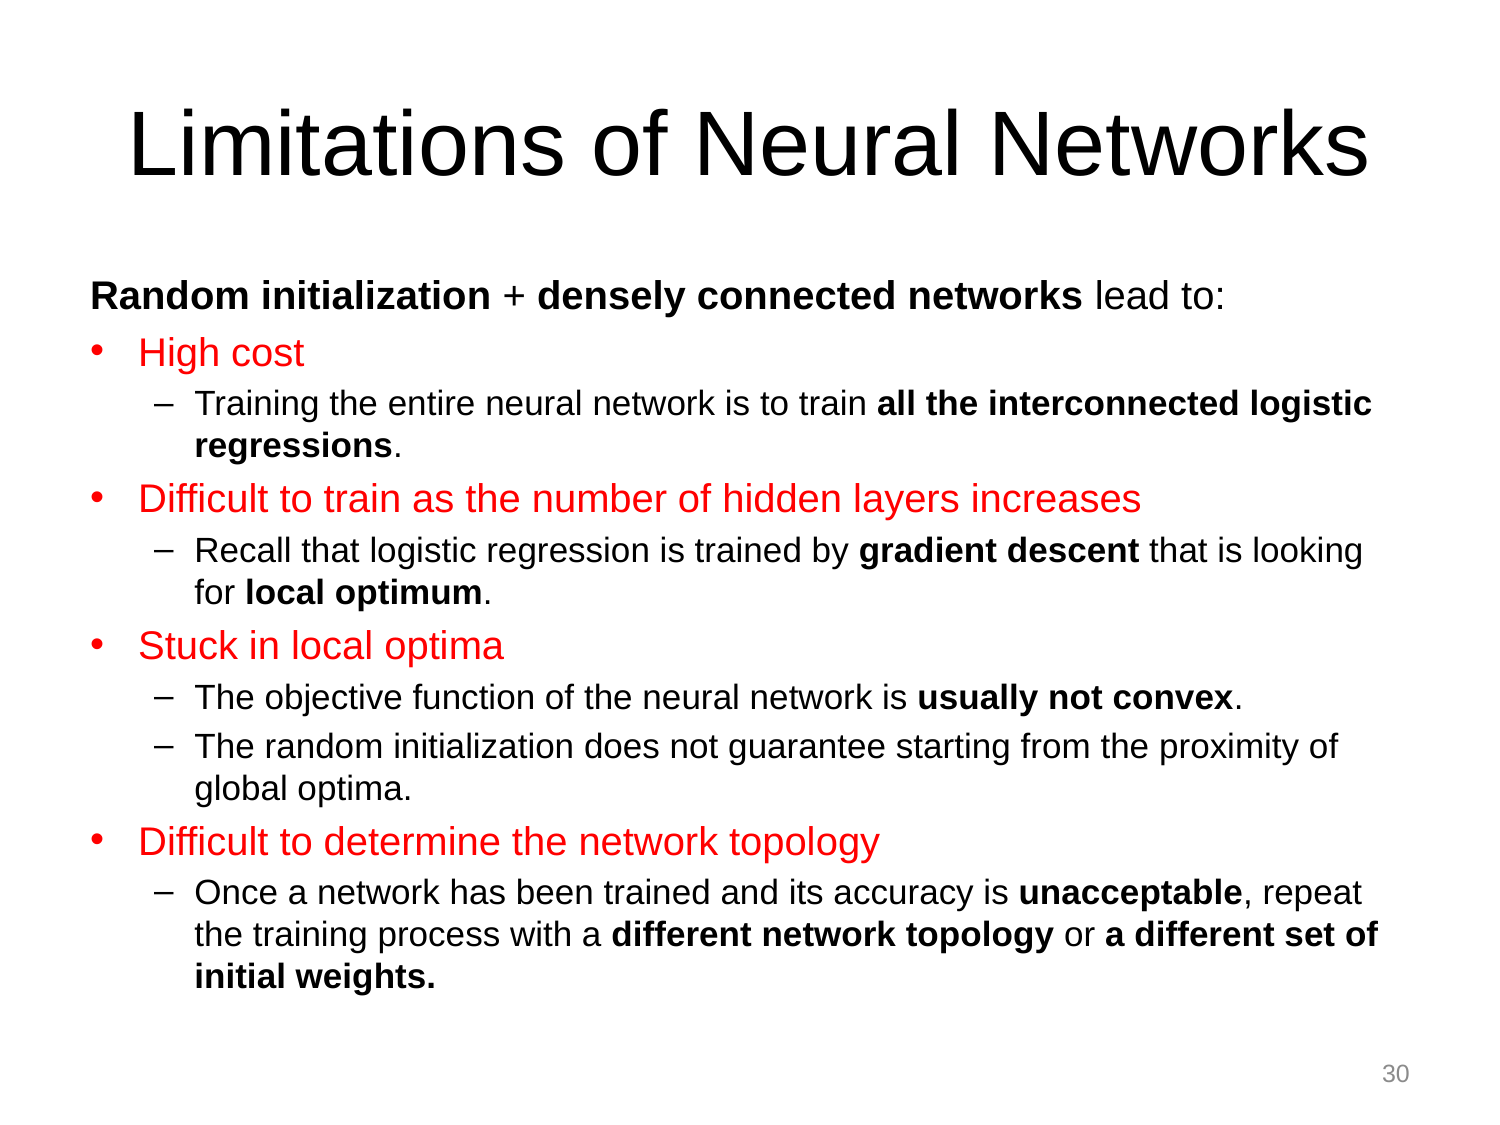

# Limitations of Neural Networks
Random initialization + densely connected networks lead to:
High cost
Training the entire neural network is to train all the interconnected logistic regressions.
Difficult to train as the number of hidden layers increases
Recall that logistic regression is trained by gradient descent that is looking for local optimum.
Stuck in local optima
The objective function of the neural network is usually not convex.
The random initialization does not guarantee starting from the proximity of global optima.
Difficult to determine the network topology
Once a network has been trained and its accuracy is unacceptable, repeat the training process with a different network topology or a different set of initial weights.
30